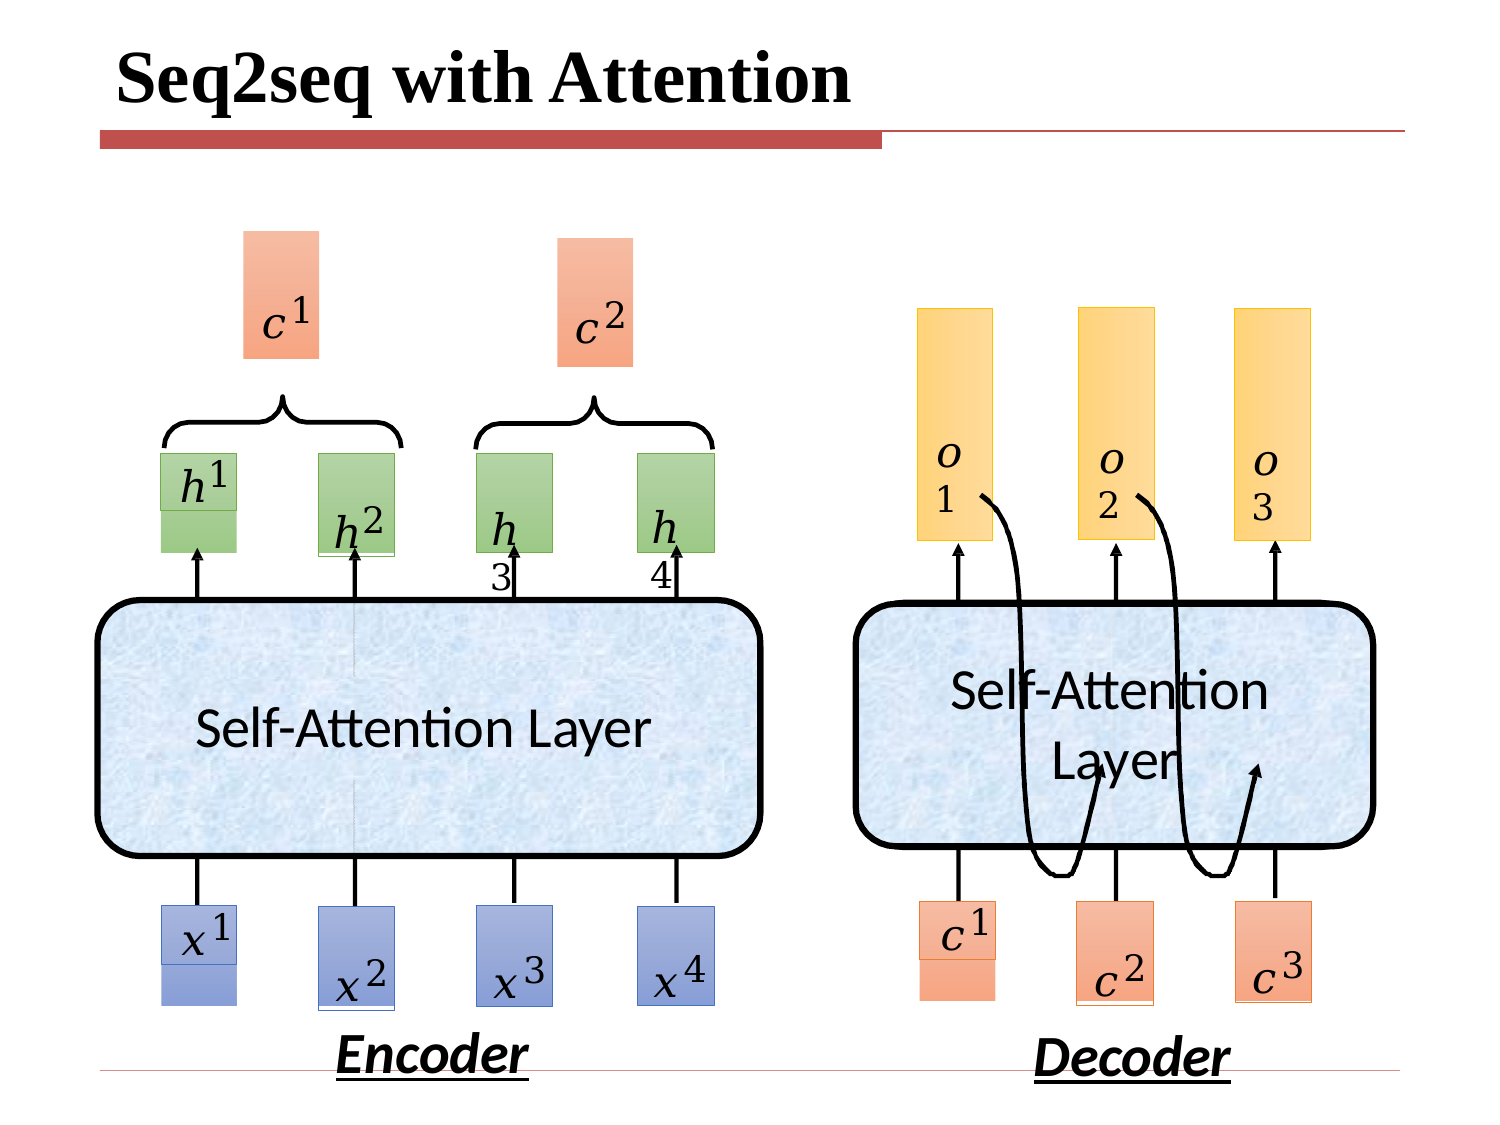

# Seq2seq with Attention

𝑐1

𝑐2

𝑜1
𝑜2
𝑜3

ℎ4
ℎ3

ℎ1

ℎ2

Self-Attention

Self-Attention Layer

Layer

𝑐1

𝑐2

𝑐3

𝑥1

𝑥2

𝑥3

𝑥4
Encoder
Decoder